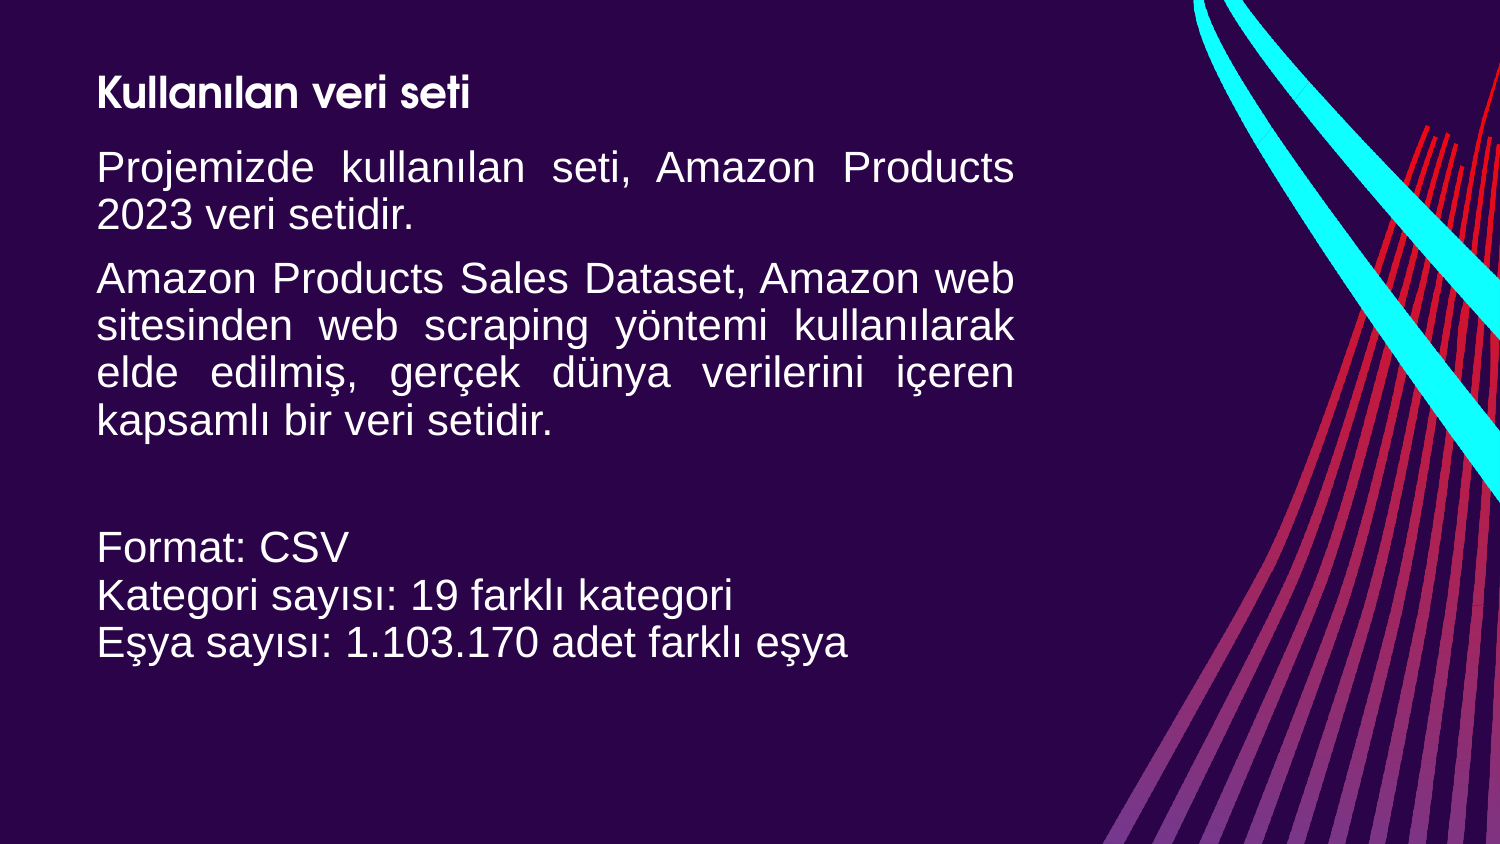

# Kullanılan veri seti
Projemizde kullanılan seti, Amazon Products 2023 veri setidir.
Amazon Products Sales Dataset, Amazon web sitesinden web scraping yöntemi kullanılarak elde edilmiş, gerçek dünya verilerini içeren kapsamlı bir veri setidir.

Format: CSV
Kategori sayısı: 19 farklı kategori
Eşya sayısı: 1.103.170 adet farklı eşya